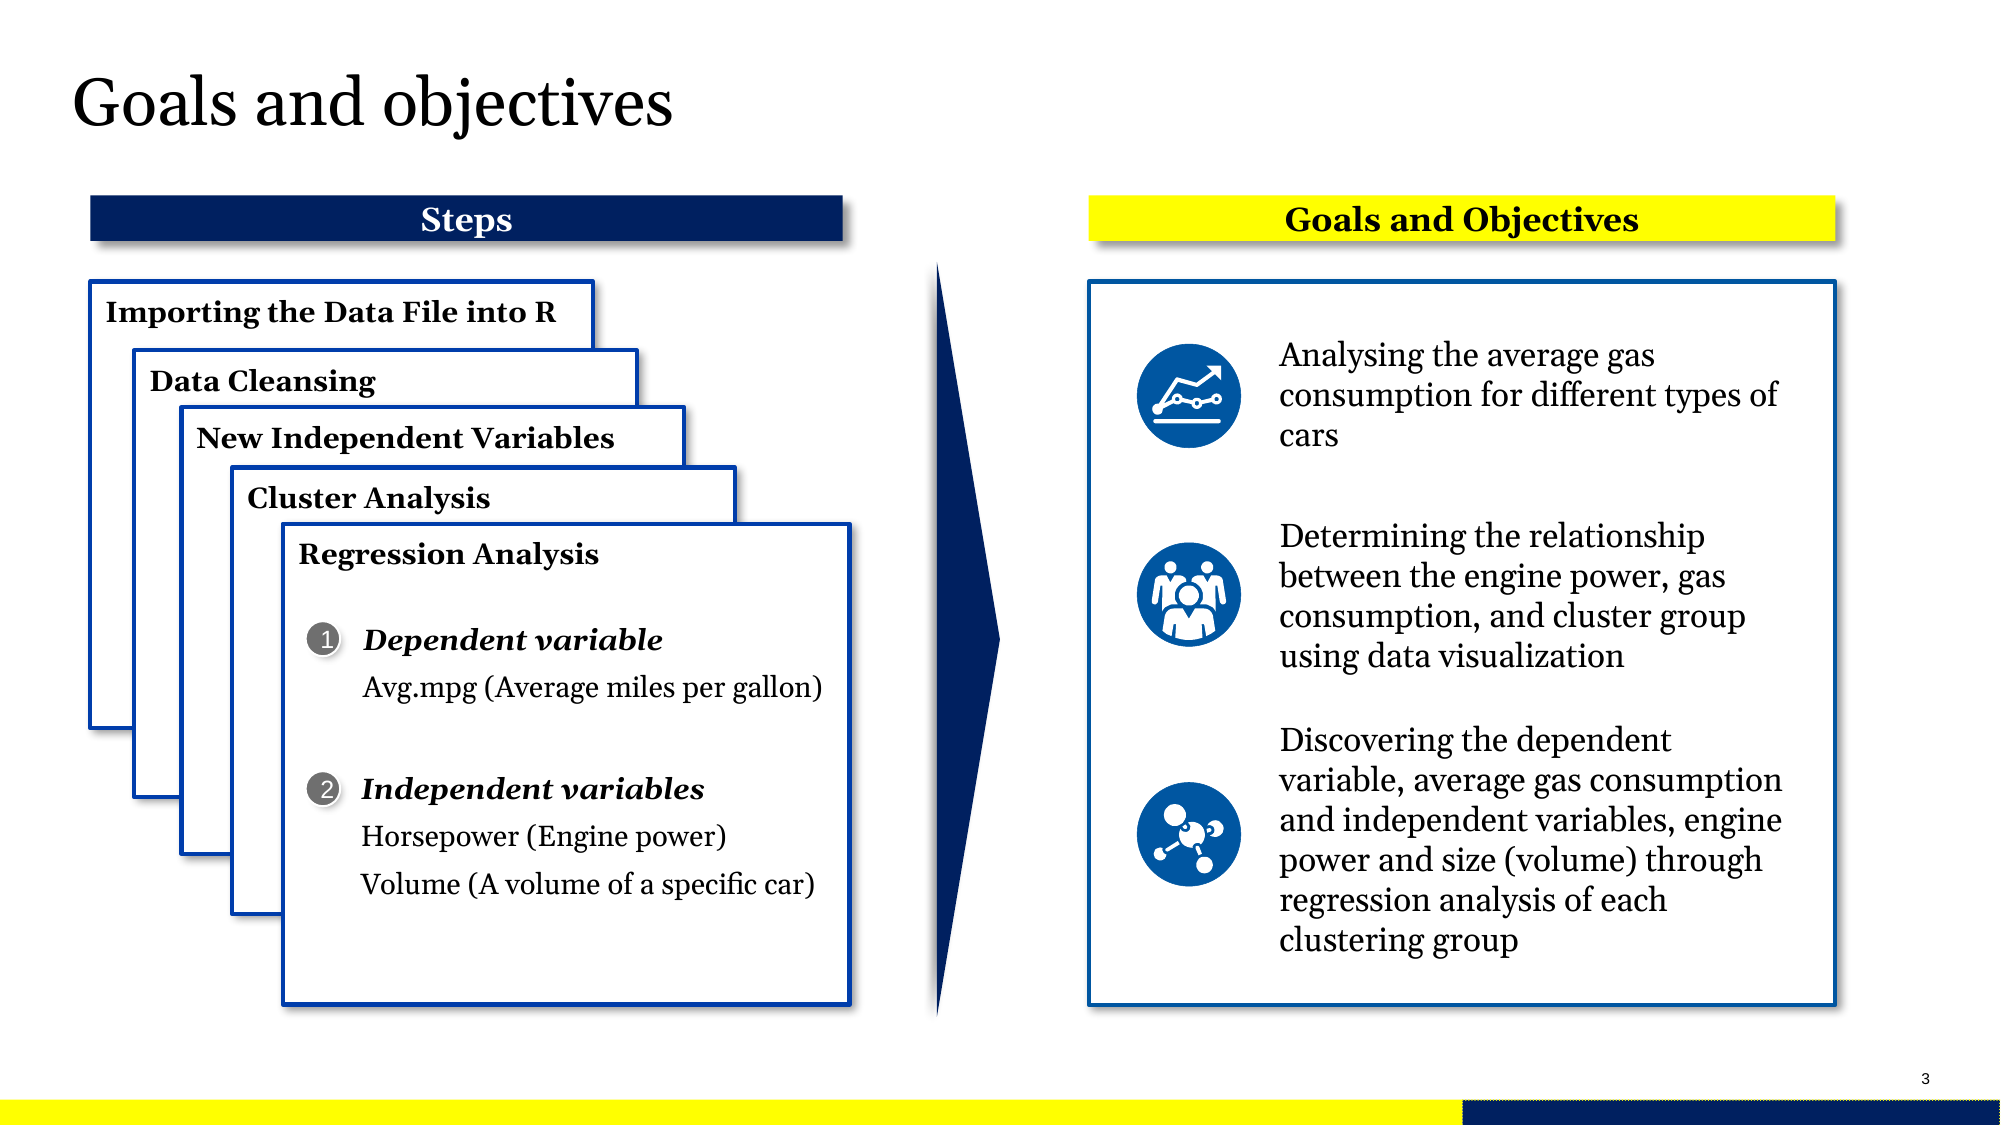

# Goals and objectives
Steps
Goals and Objectives

Importing the Data File into R
Analysing the average gas consumption for different types of cars

Data Cleansing
New Independent Variables
Cluster Analysis
Determining the relationship between the engine power, gas consumption, and cluster group using data visualization
Regression Analysis

1
Dependent variable
Avg.mpg (Average miles per gallon)
Discovering the dependent variable, average gas consumption and independent variables, engine power and size (volume) through regression analysis of each clustering group
Independent variables
Horsepower (Engine power)
Volume (A volume of a specific car)
2

3